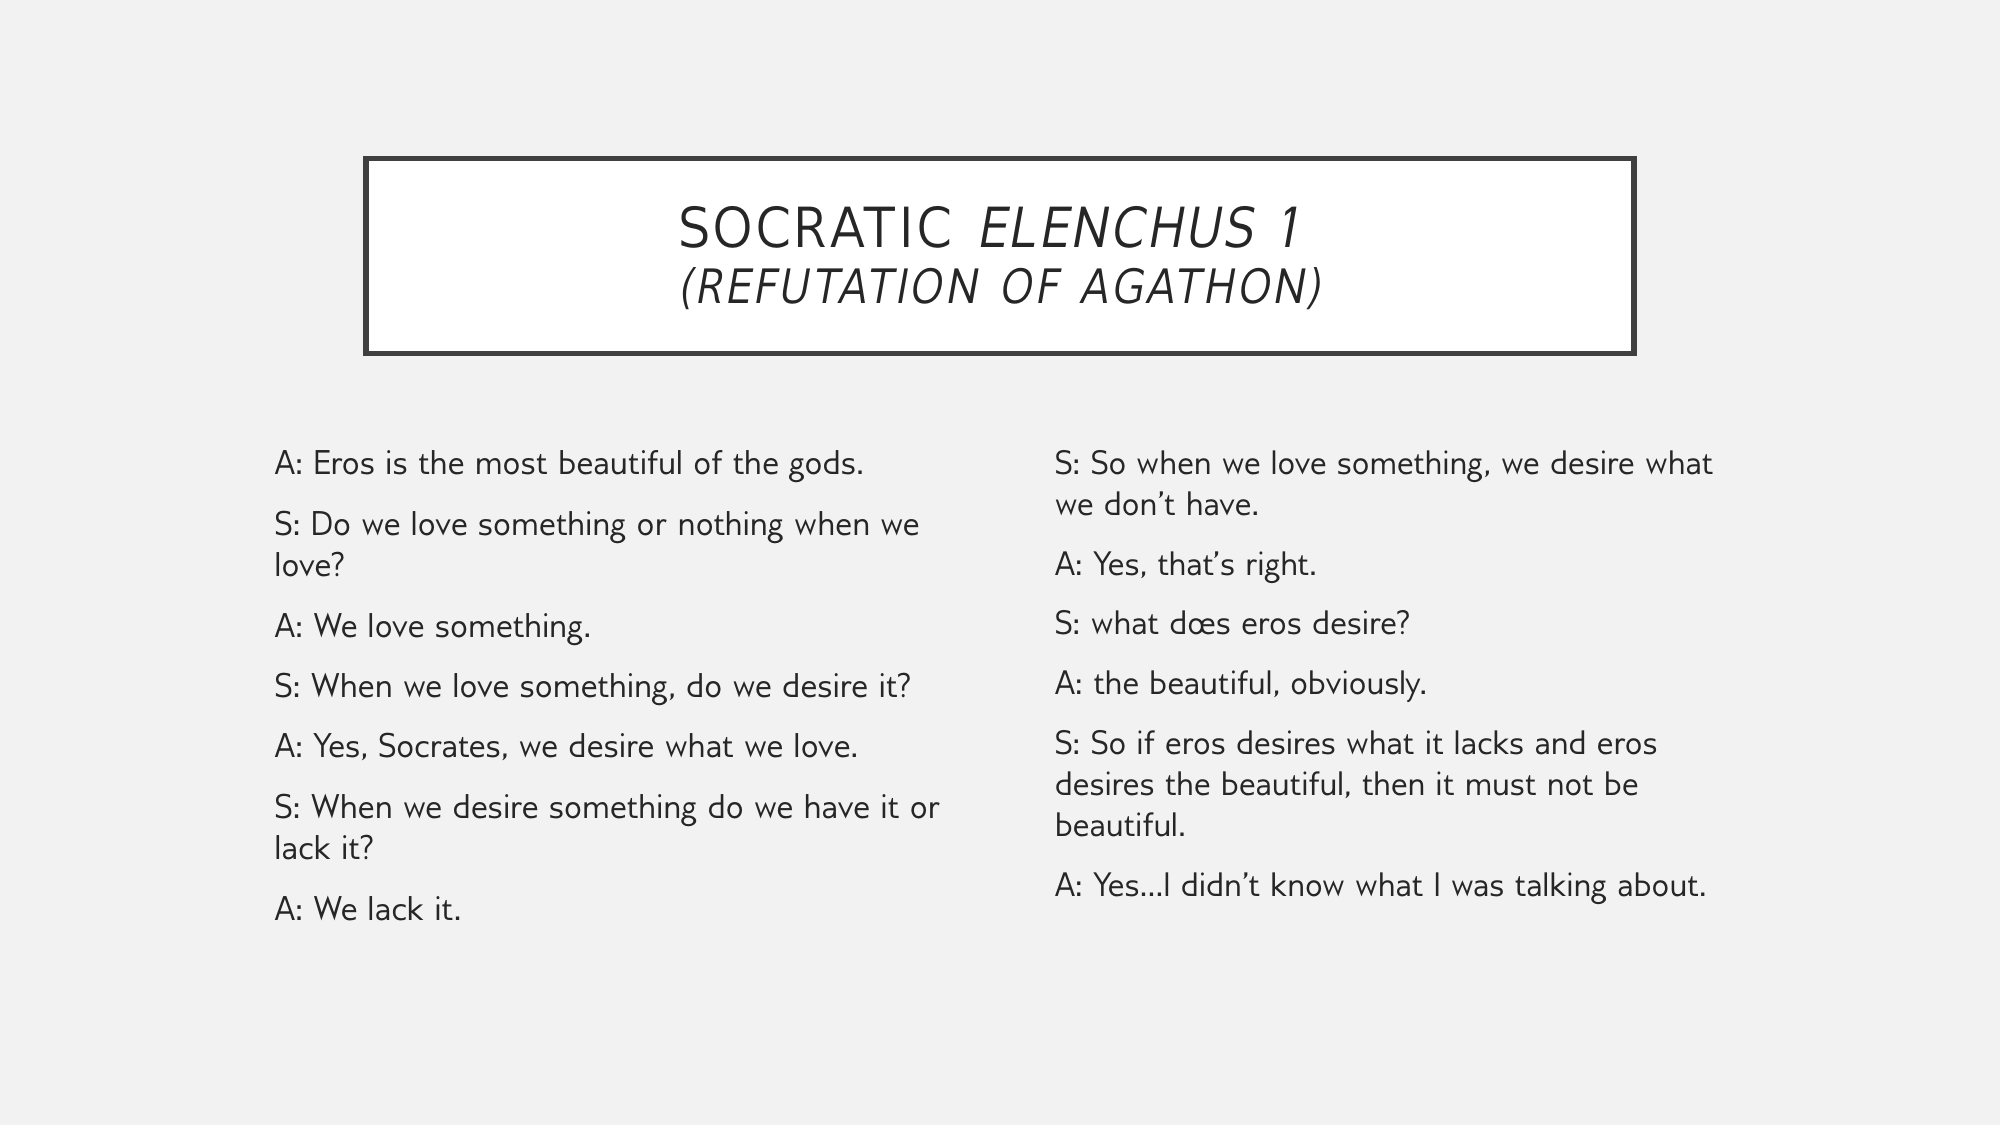

# Socratic elenchus 1 (Refutation of agathon)
A: Eros is the most beautiful of the gods.
S: Do we love something or nothing when we love?
A: We love something.
S: When we love something, do we desire it?
A: Yes, Socrates, we desire what we love.
S: When we desire something do we have it or lack it?
A: We lack it.

S: So when we love something, we desire what we don’t have.
A: Yes, that’s right.
S: what does eros desire?
A: the beautiful, obviously.
S: So if eros desires what it lacks and eros desires the beautiful, then it must not be beautiful.
A: Yes…I didn’t know what I was talking about.